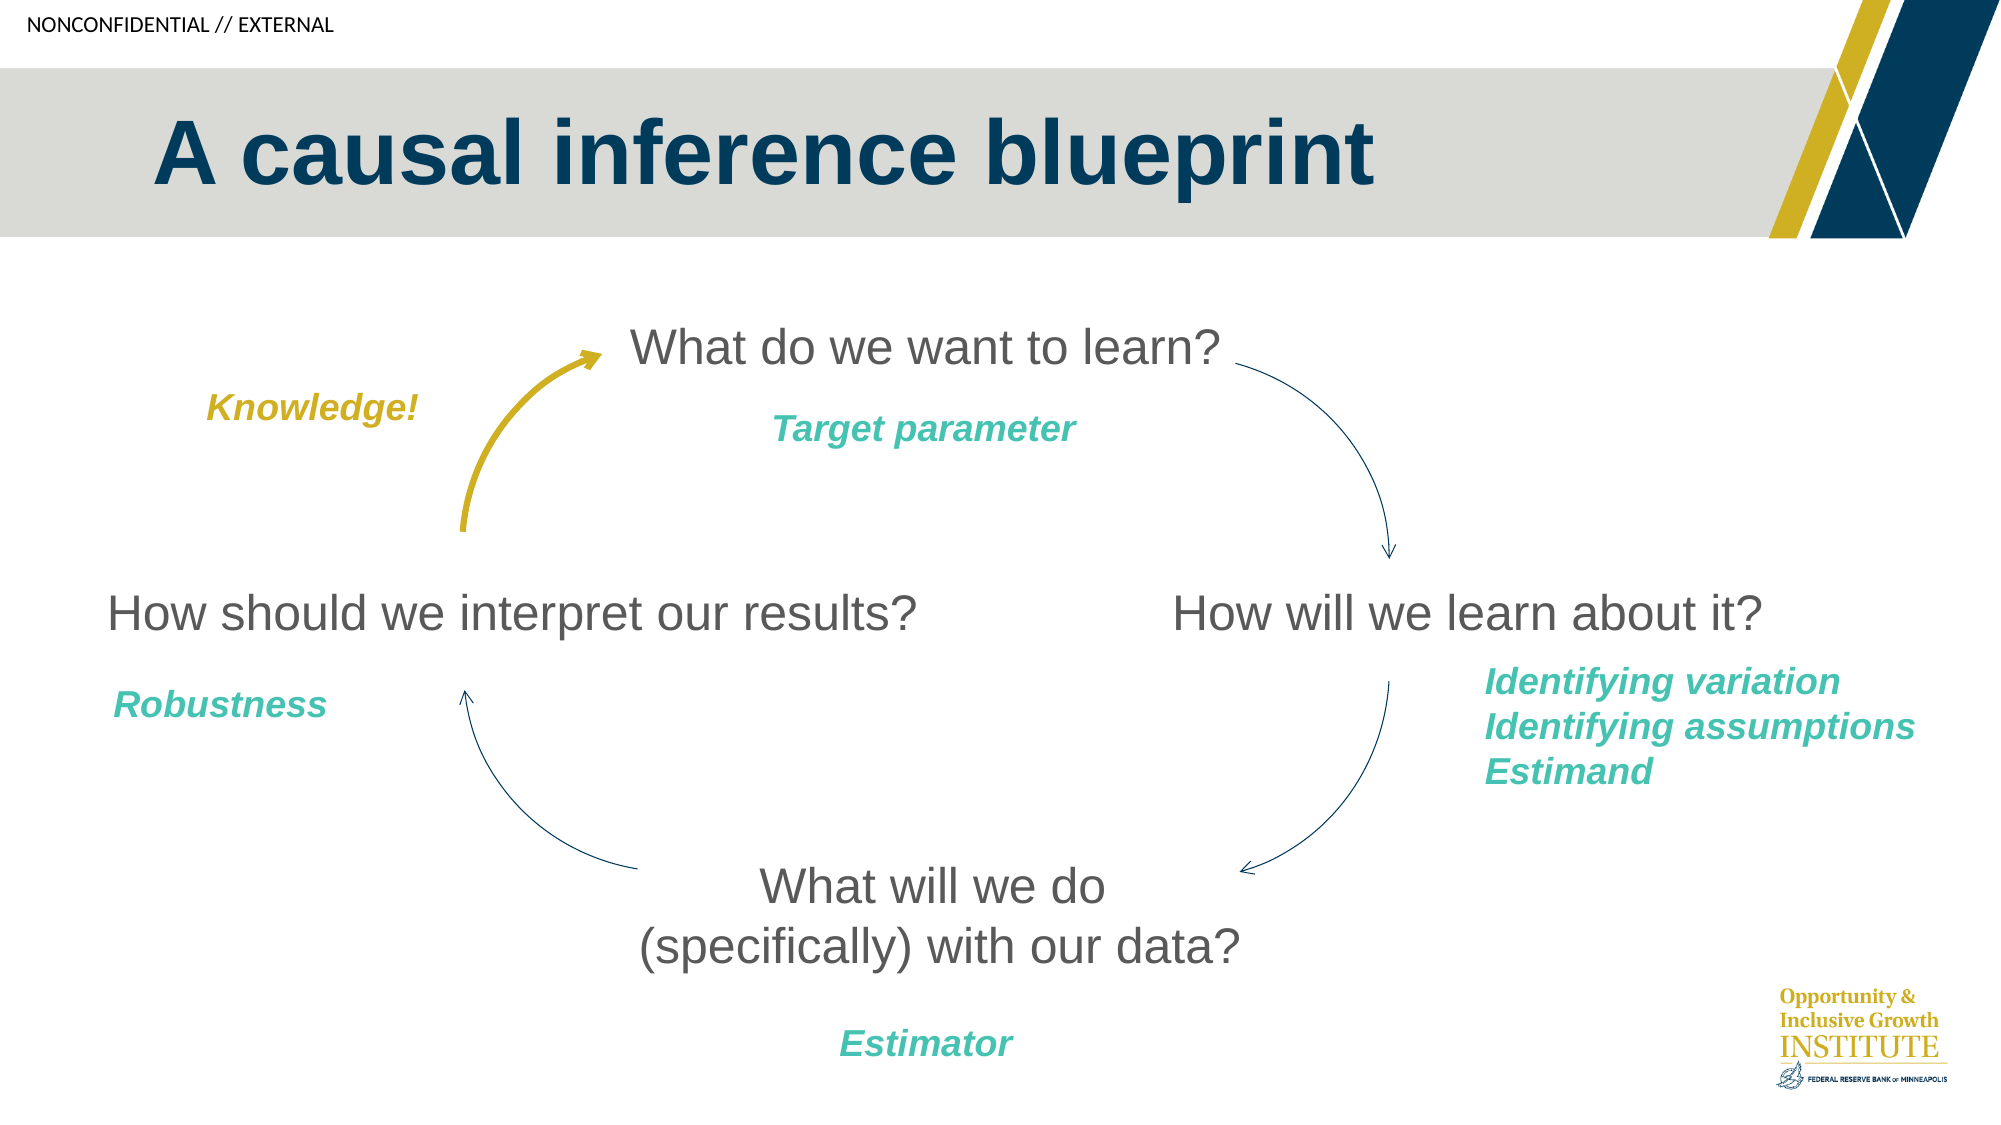

# A causal inference blueprint
What do we want to learn?

Knowledge!

Target parameter

How should we interpret our results?
How will we learn about it?
Identifying variation
Identifying assumptions
Estimand
Robustness
What will we do
(specifically) with our data?
Estimator